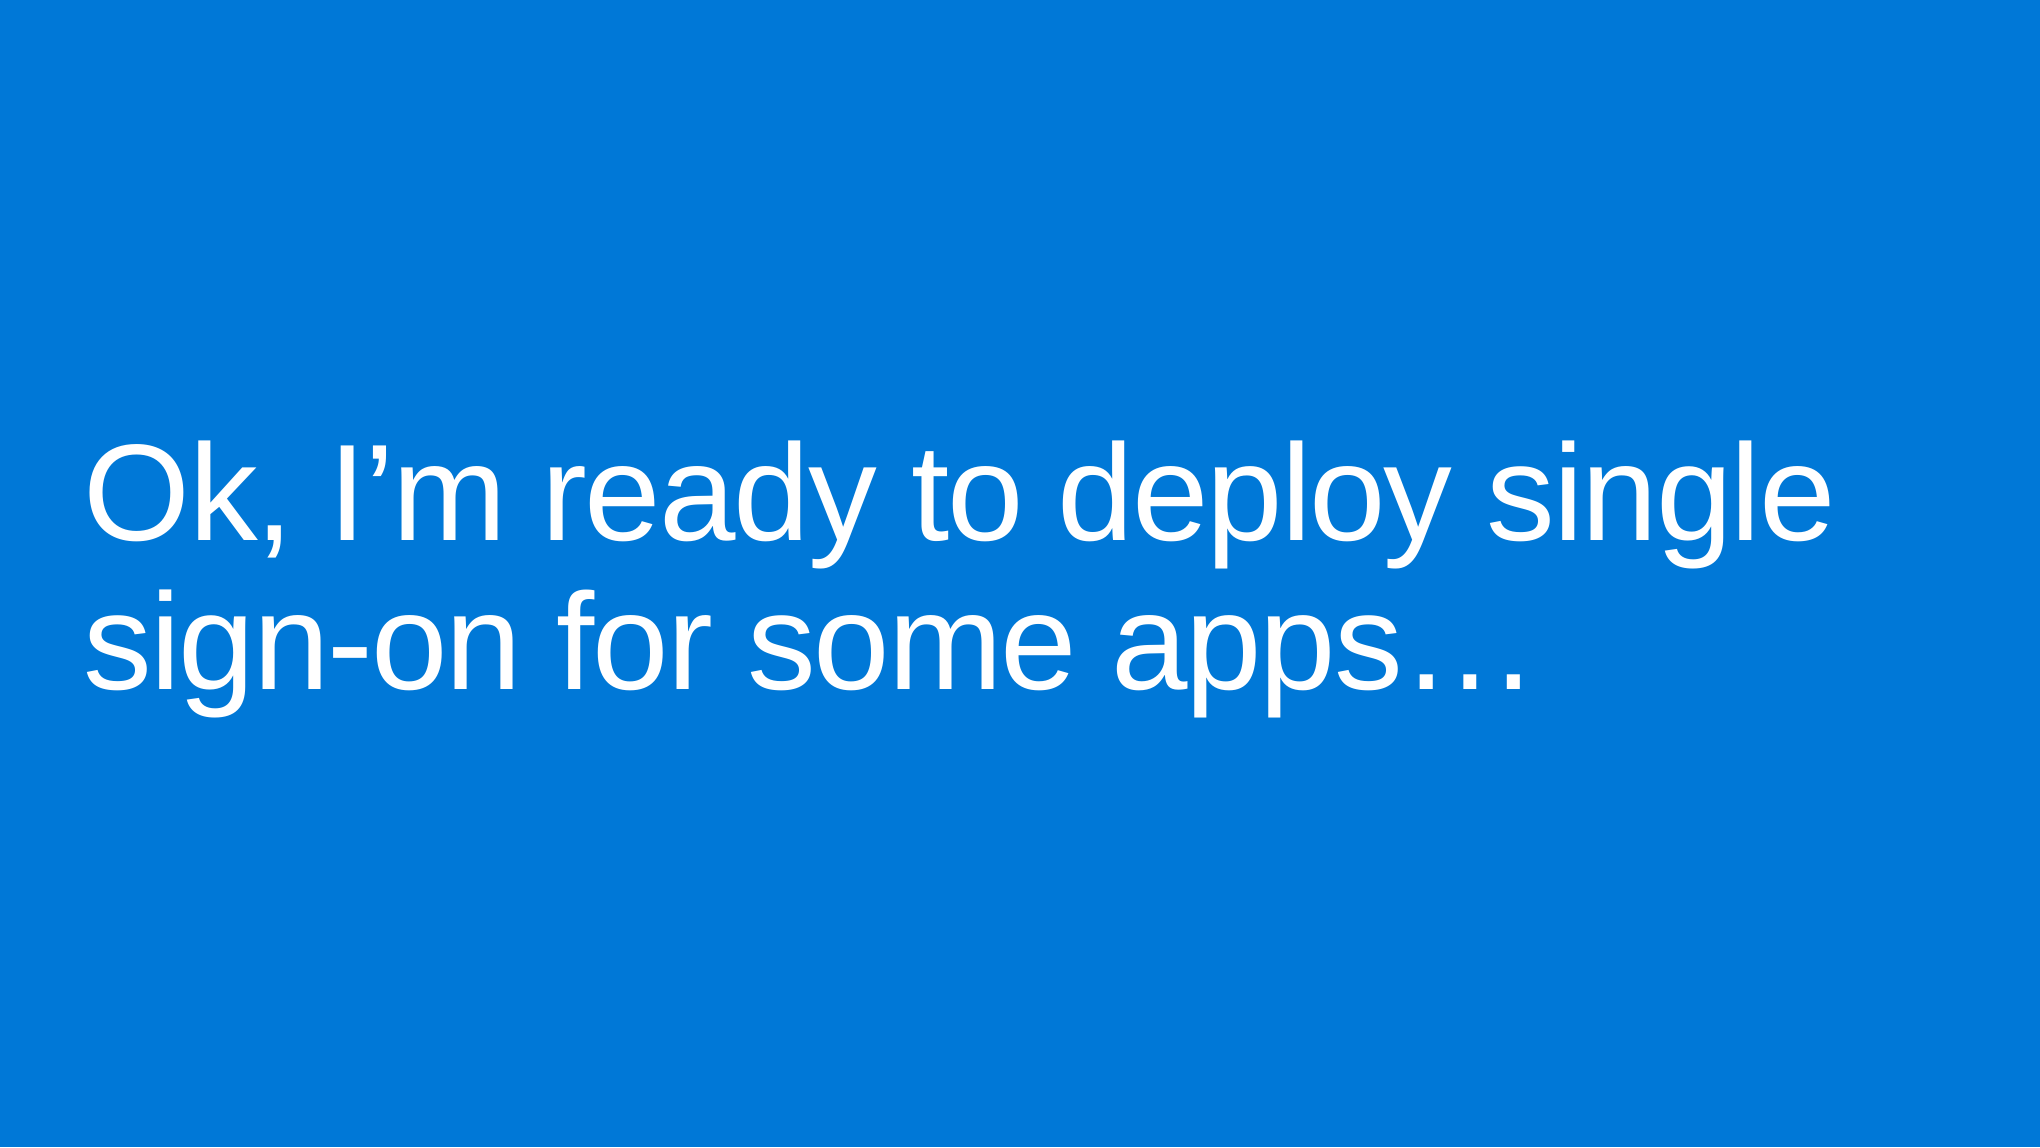

Ok, I’m ready to deploy single sign-on for some apps…